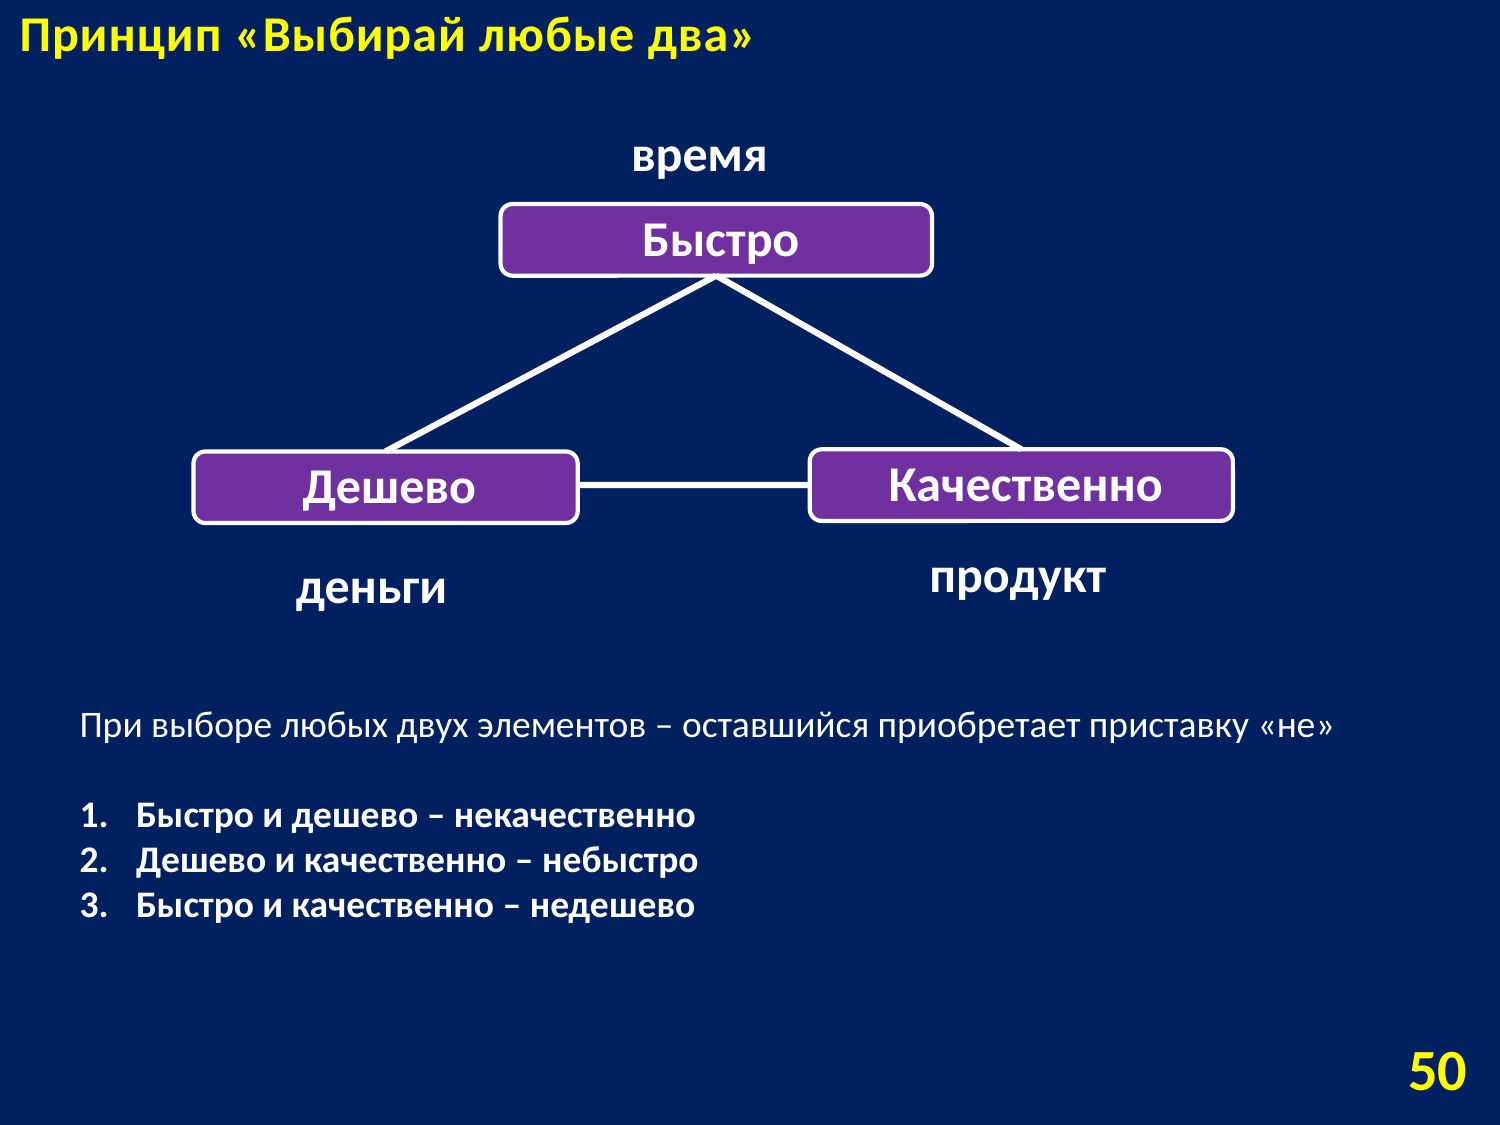

Принцип «Выбирай любые два»

время

Быстро

Качественно

Дешево

продукт
деньги
При выборе любых двух элементов – оставшийся приобретает приставку «не»

Быстро и дешево – некачественно
Дешево и качественно – небыстро
Быстро и качественно – недешево
50